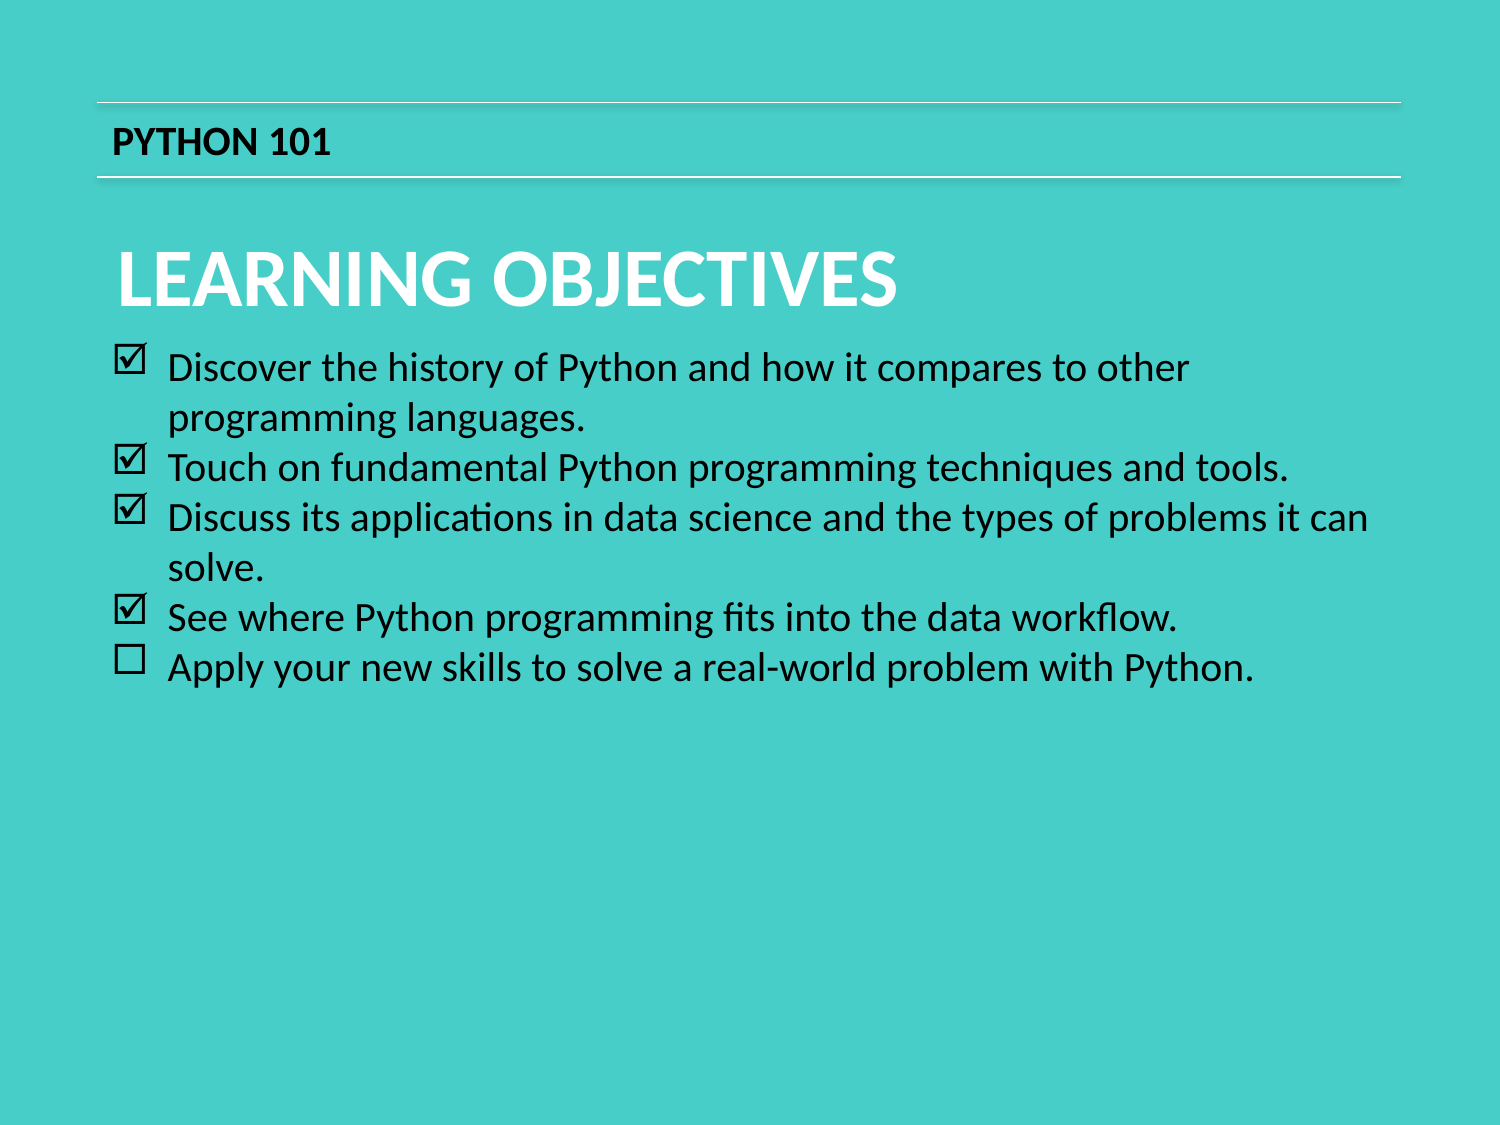

PYTHON 101
LEARNING OBJECTIVES
Discover the history of Python and how it compares to other programming languages.
Touch on fundamental Python programming techniques and tools.
Discuss its applications in data science and the types of problems it can solve.
See where Python programming fits into the data workflow.
Apply your new skills to solve a real-world problem with Python.